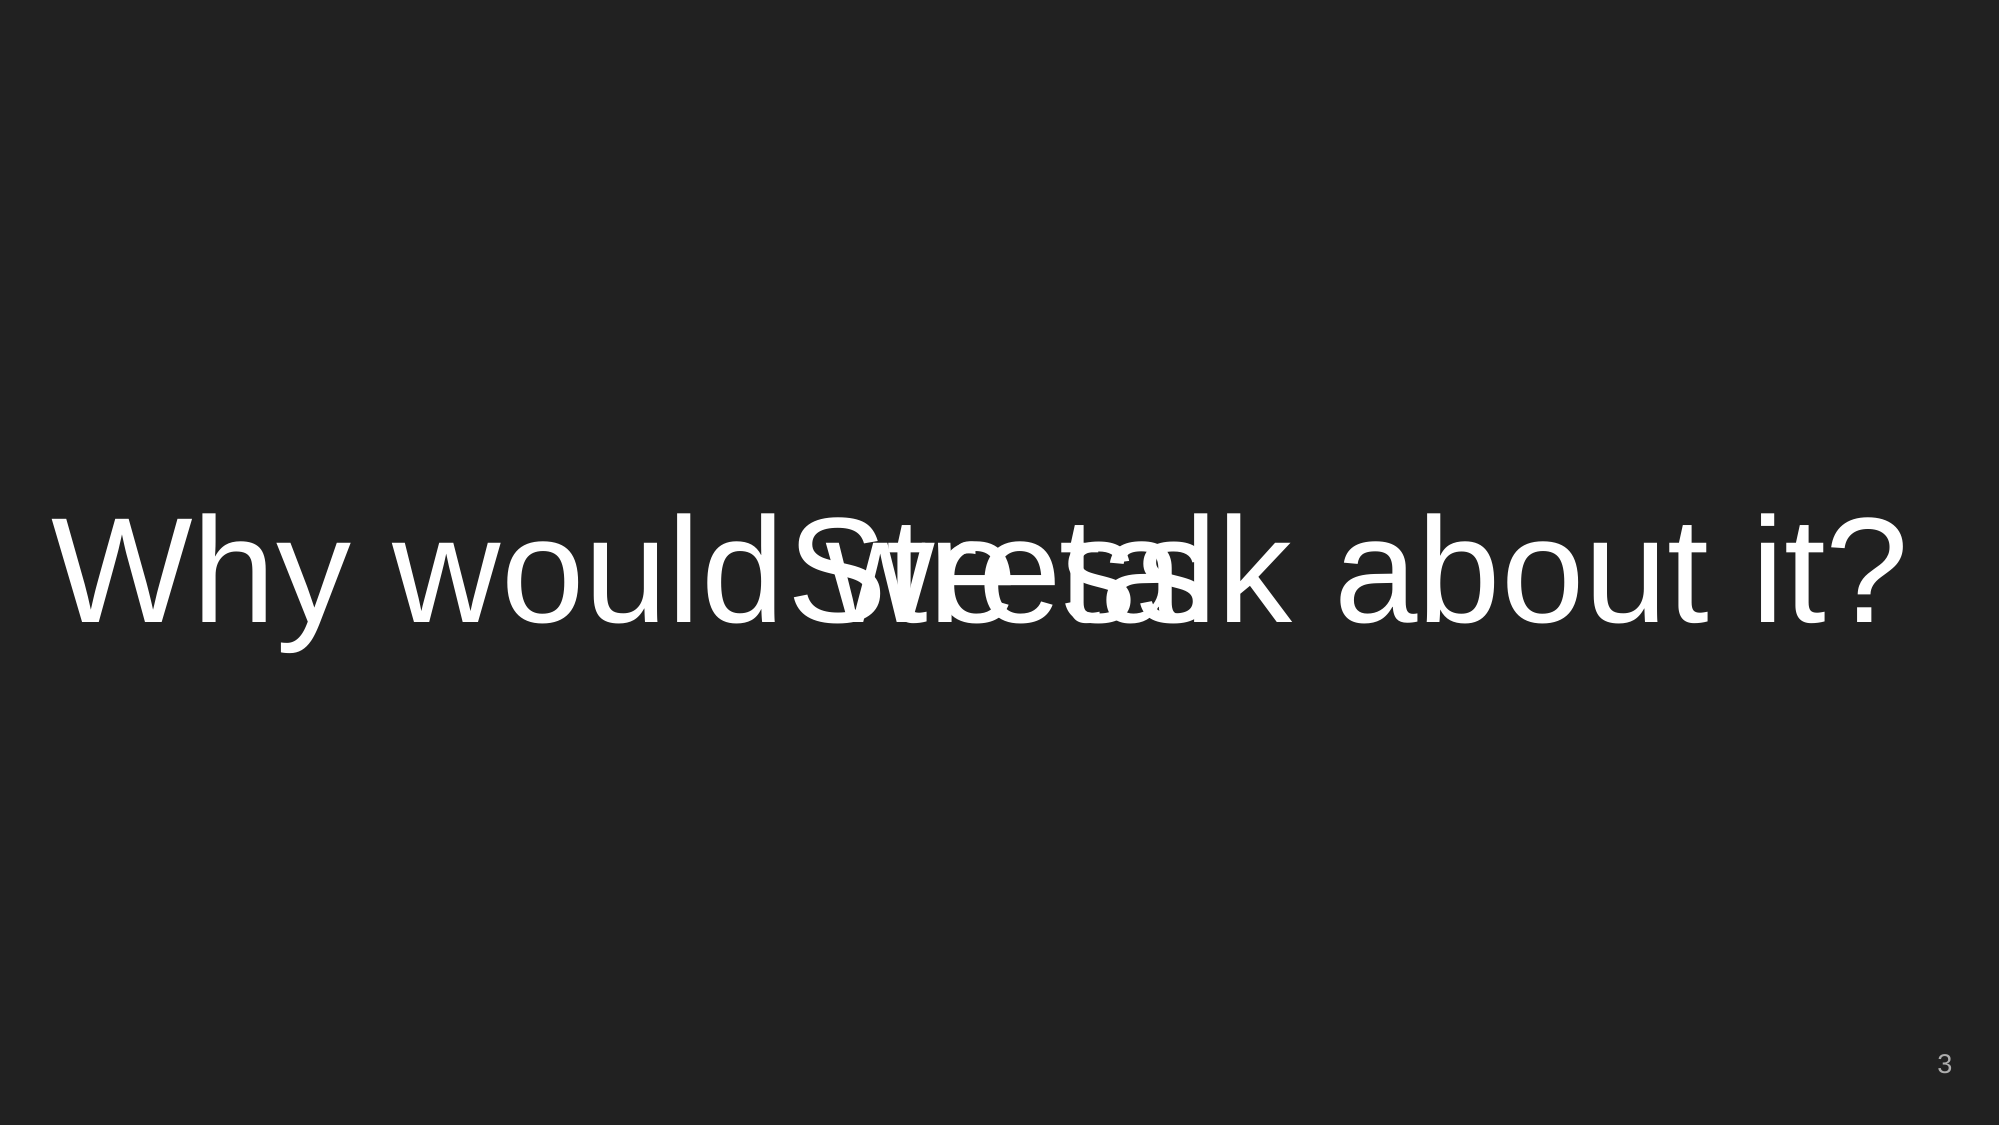

# Stress
Why would we talk about it?
3